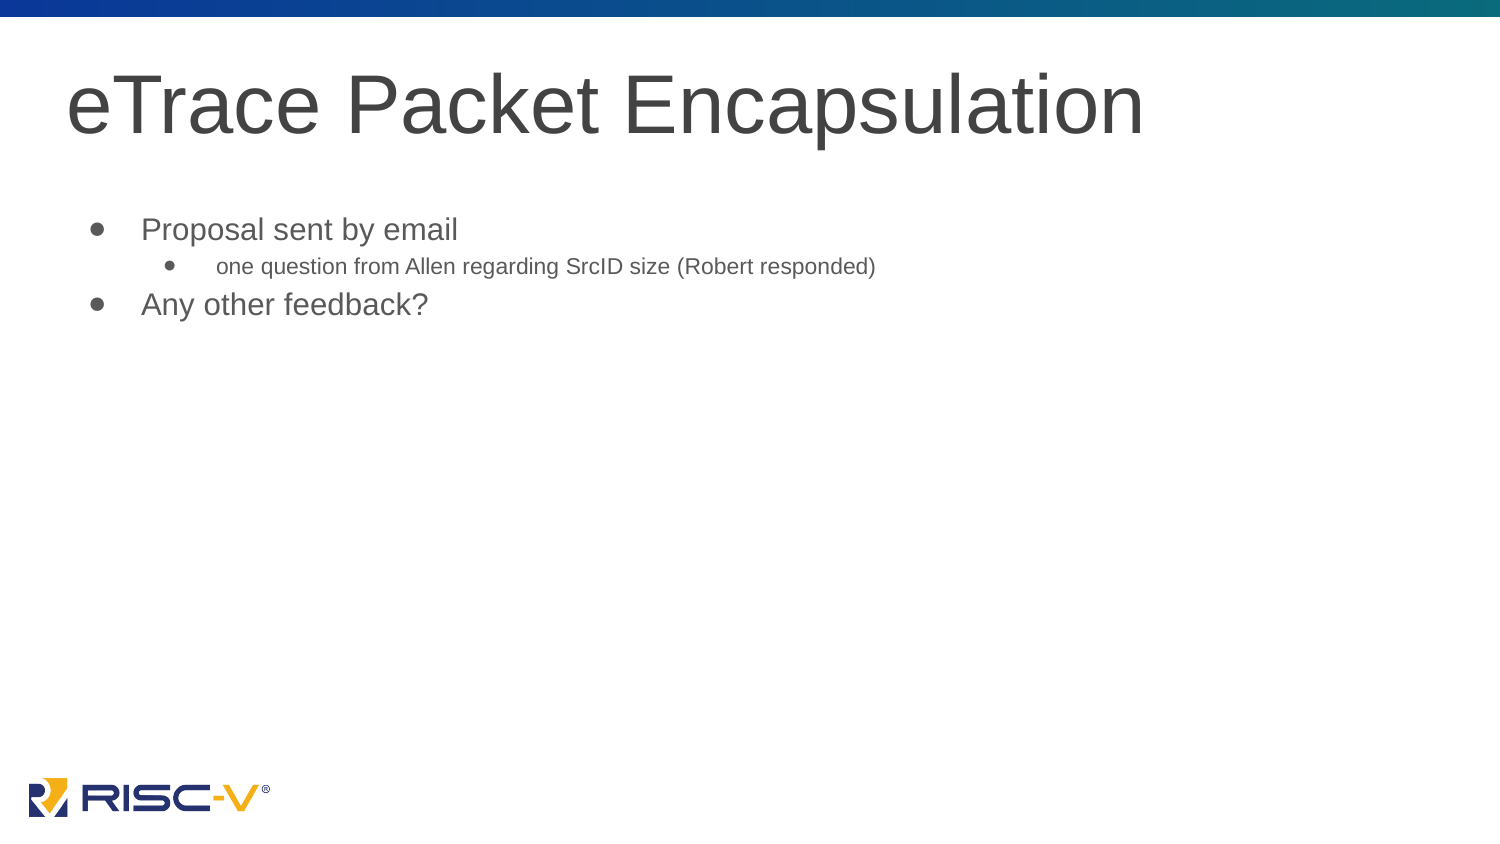

# eTrace Packet Encapsulation
Proposal sent by email
one question from Allen regarding SrcID size (Robert responded)
Any other feedback?